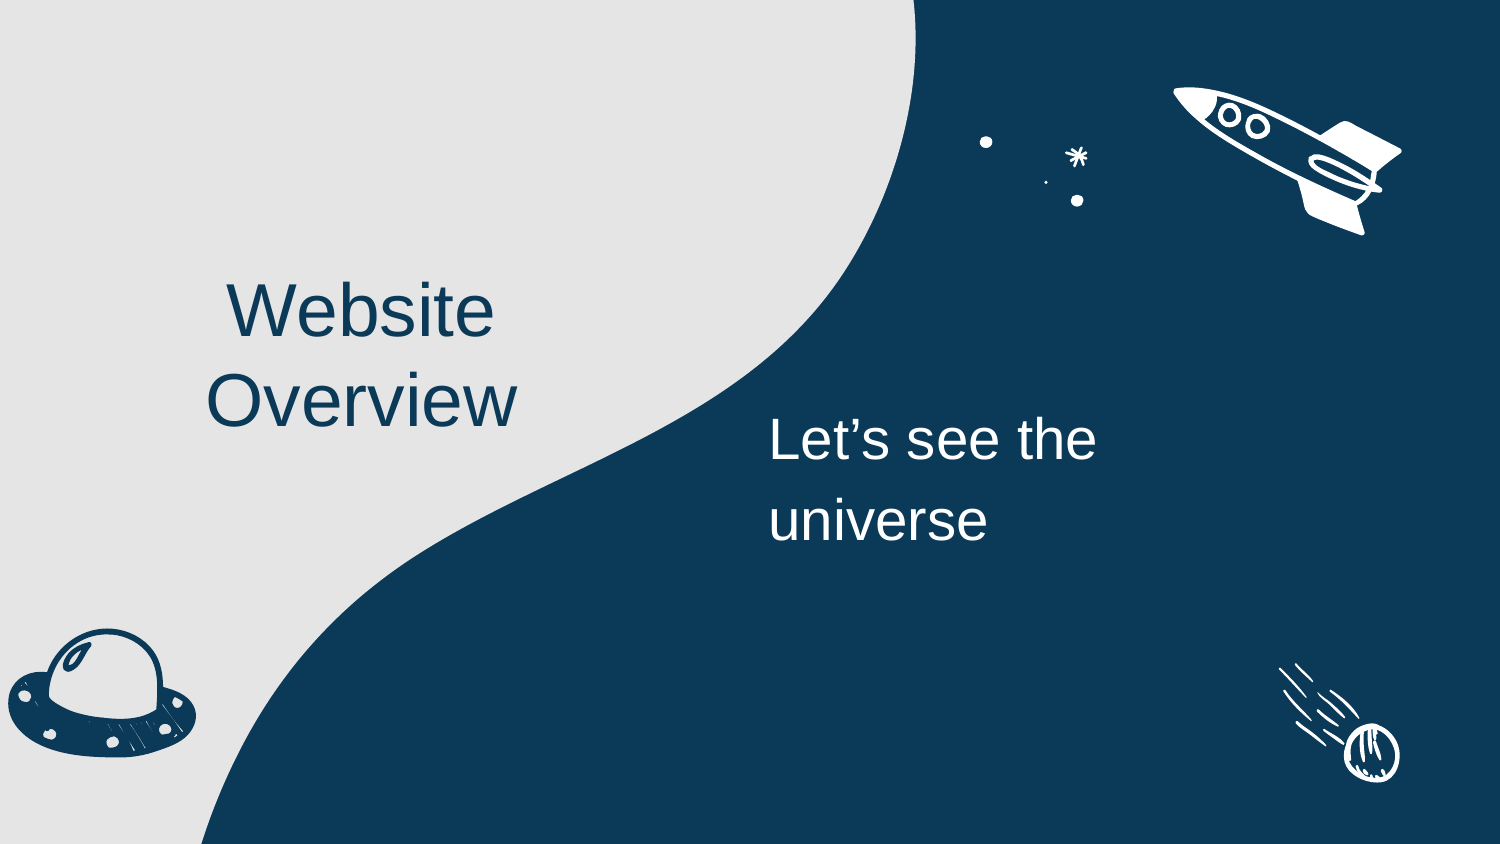

# Website Overview
Let’s see the universe